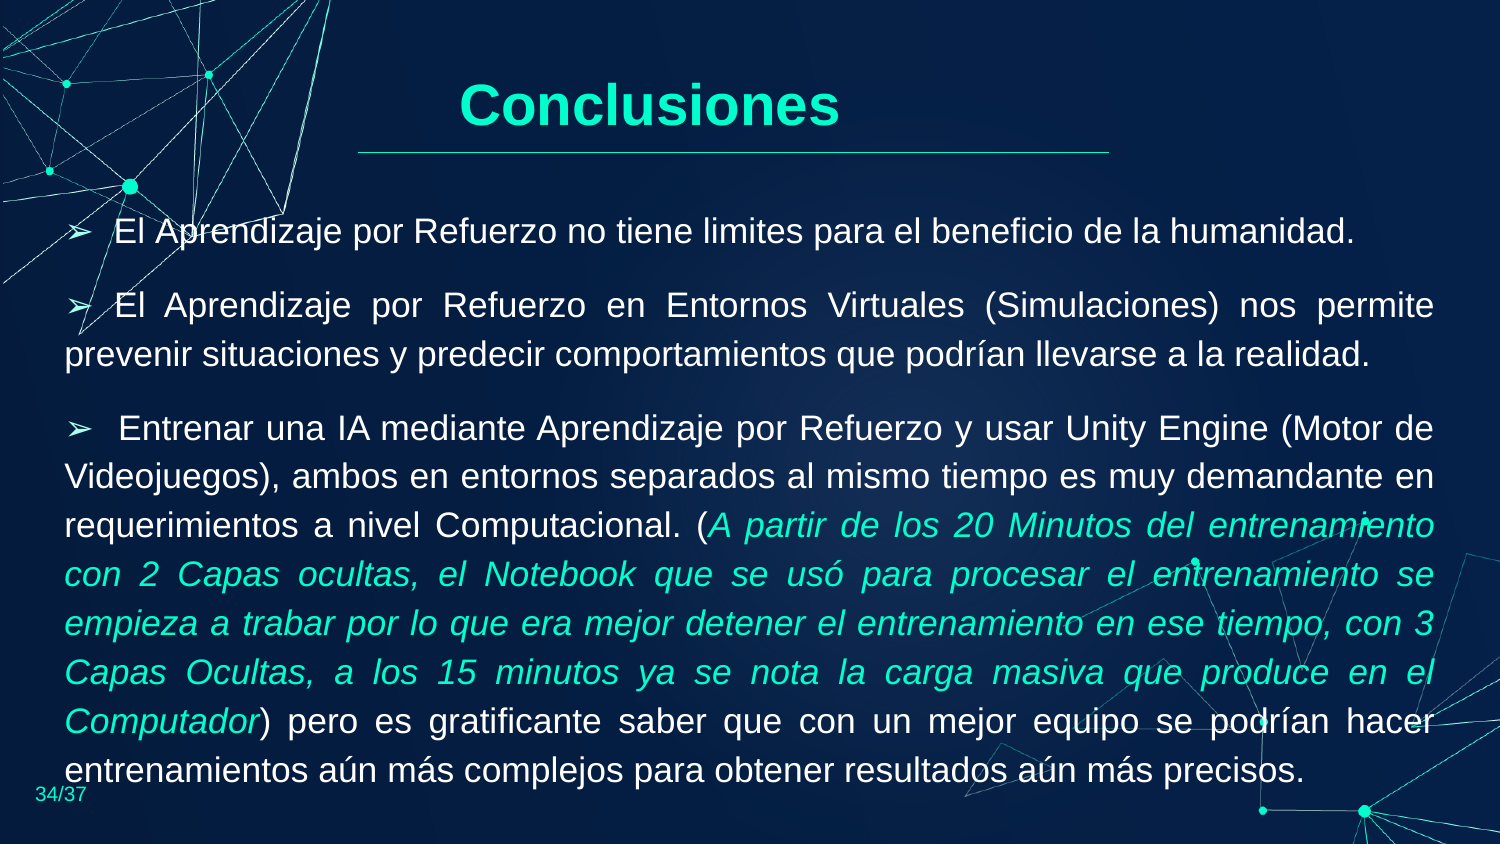

# Conclusiones
➢  El Aprendizaje por Refuerzo no tiene limites para el beneficio de la humanidad.
➢ El Aprendizaje por Refuerzo en Entornos Virtuales (Simulaciones) nos permite prevenir situaciones y predecir comportamientos que podrían llevarse a la realidad.
➢  Entrenar una IA mediante Aprendizaje por Refuerzo y usar Unity Engine (Motor de Videojuegos), ambos en entornos separados al mismo tiempo es muy demandante en requerimientos a nivel Computacional. (A partir de los 20 Minutos del entrenamiento con 2 Capas ocultas, el Notebook que se usó para procesar el entrenamiento se empieza a trabar por lo que era mejor detener el entrenamiento en ese tiempo, con 3 Capas Ocultas, a los 15 minutos ya se nota la carga masiva que produce en el Computador) pero es gratificante saber que con un mejor equipo se podrían hacer entrenamientos aún más complejos para obtener resultados aún más precisos.
34/37